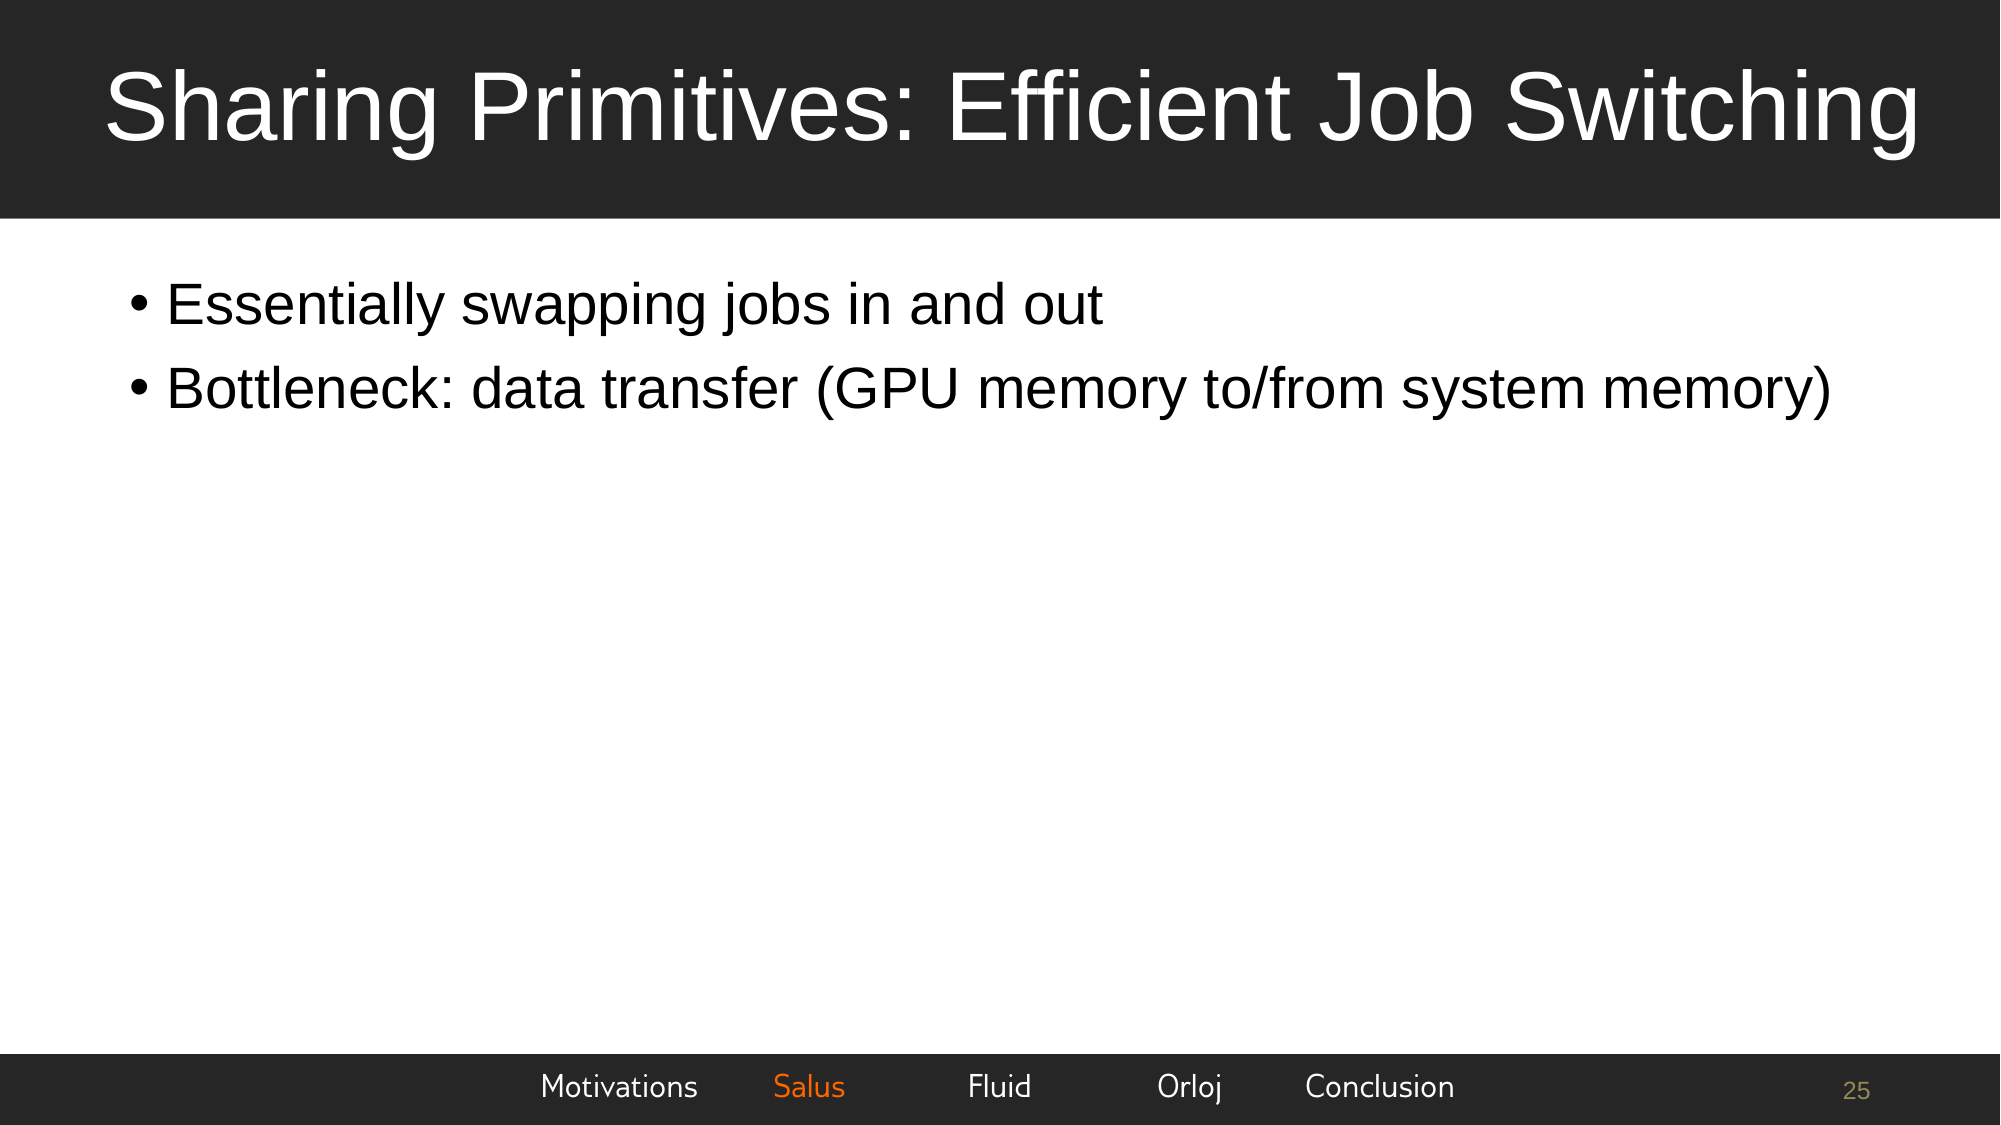

# Sharing Primitives: Efficient Job Switching
Essentially swapping jobs in and out
Bottleneck: data transfer (GPU memory to/from system memory)
Deep Learning Frameworks
| Motivations | Salus | Fluid | Orloj | Conclusion |
| --- | --- | --- | --- | --- |
25